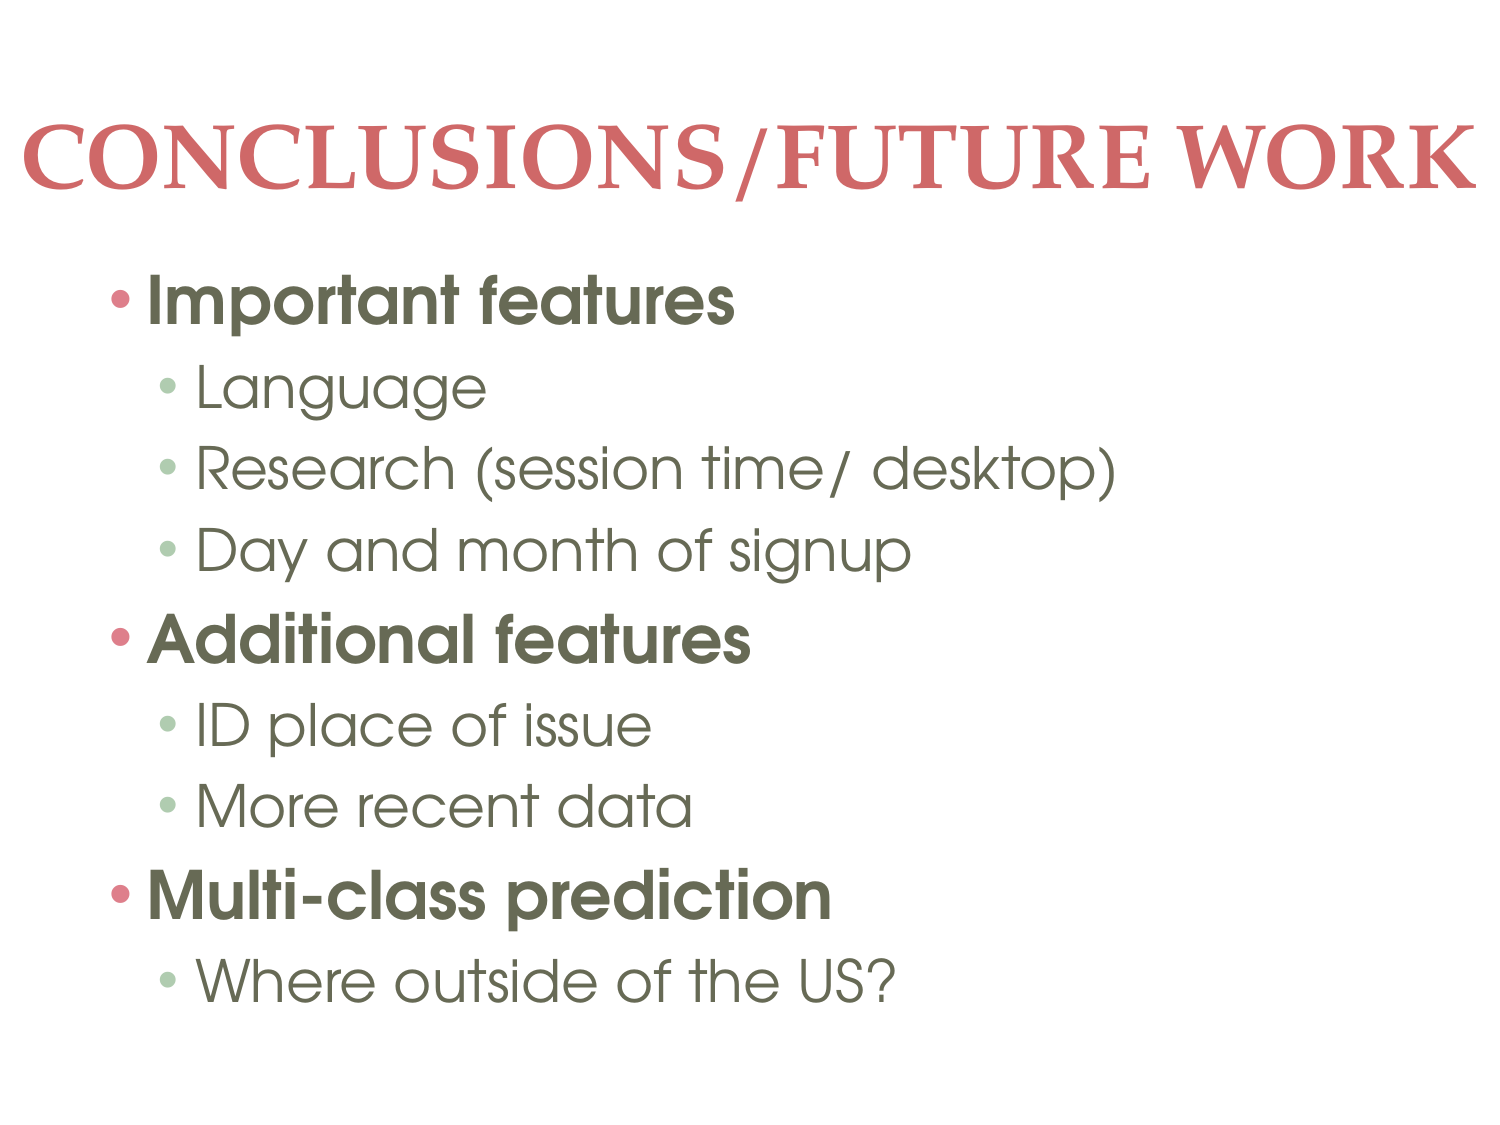

# Conclusions/Future work
Important features
Language
Research (session time/ desktop)
Day and month of signup
Additional features
ID place of issue
More recent data
Multi-class prediction
Where outside of the US?